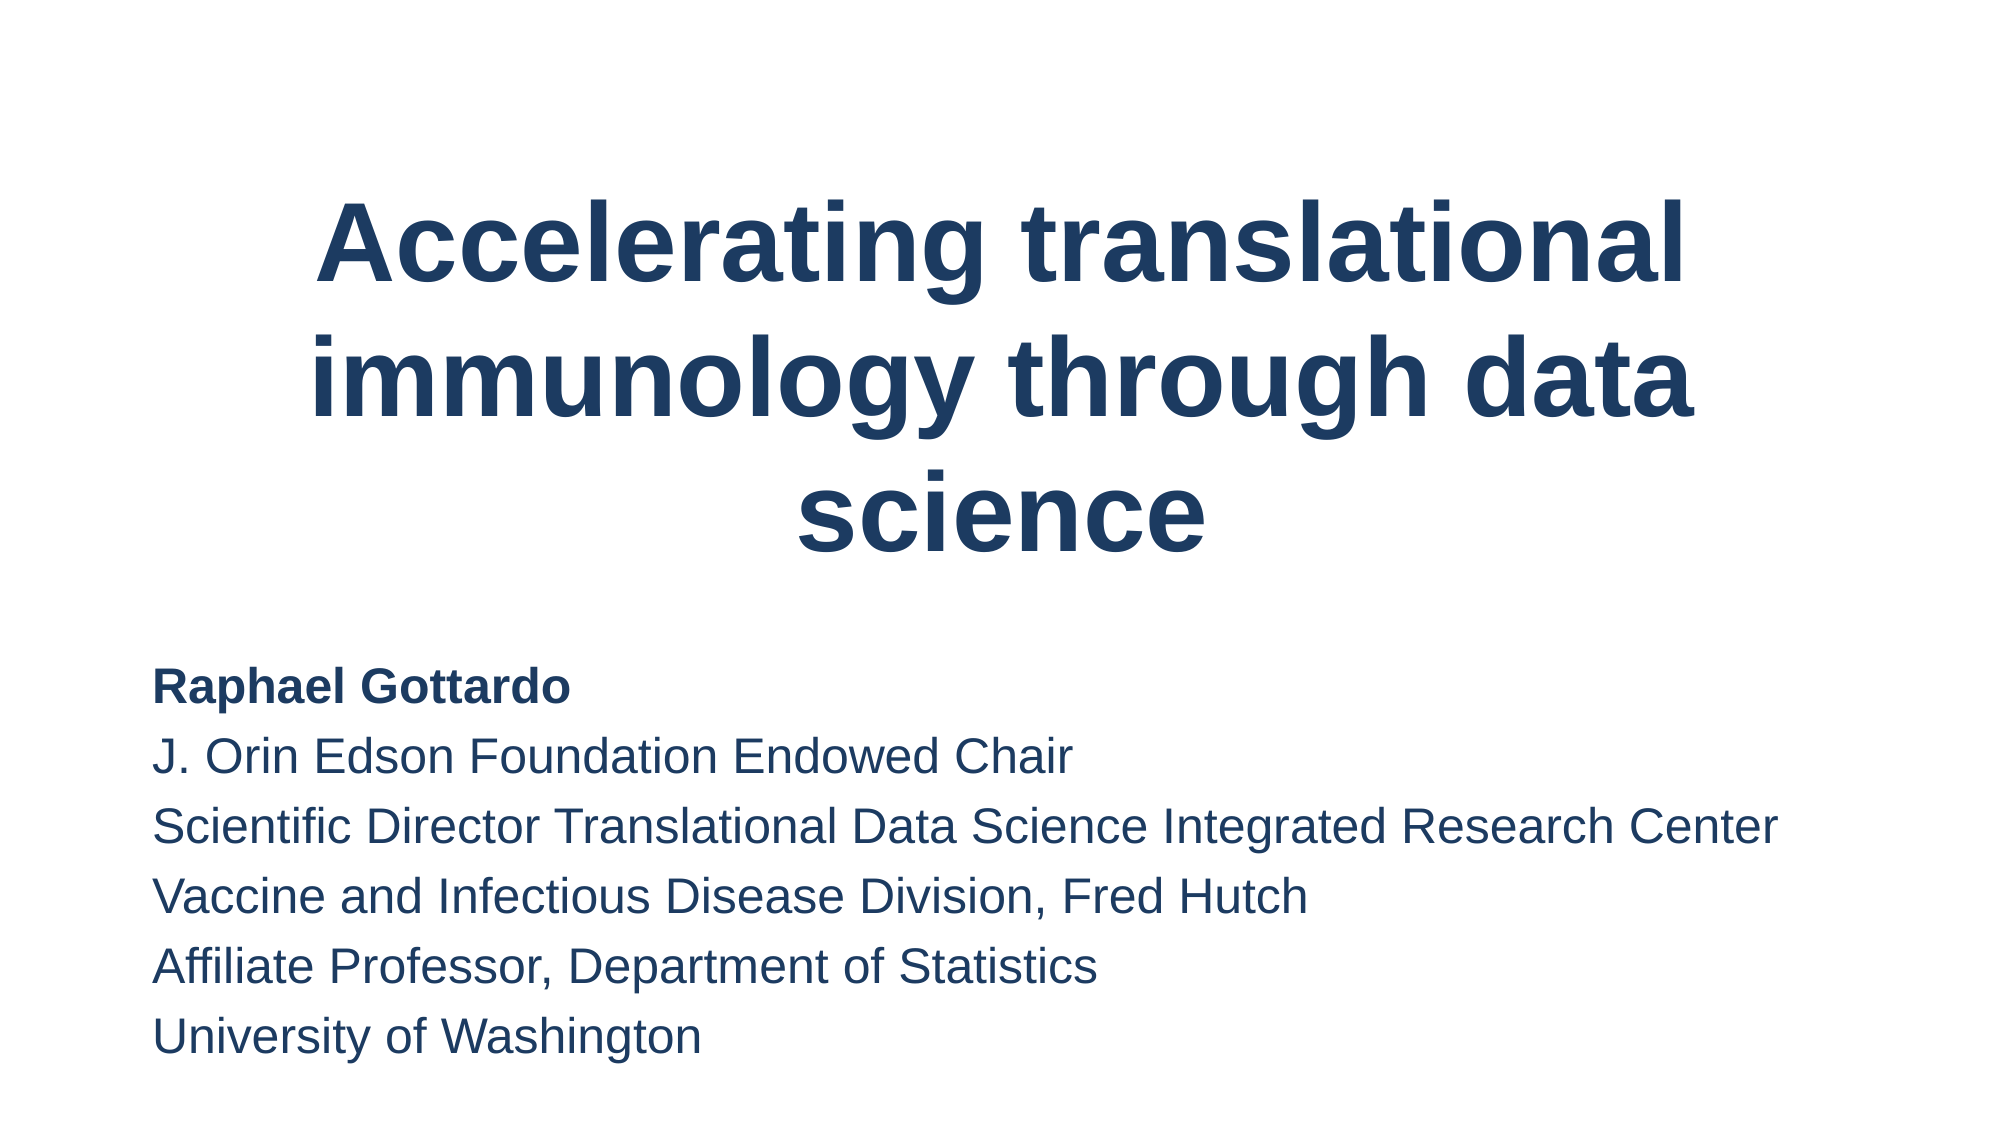

Accelerating translational immunology through data science

Raphael Gottardo
J. Orin Edson Foundation Endowed Chair
Scientific Director Translational Data Science Integrated Research Center
Vaccine and Infectious Disease Division, Fred Hutch
Affiliate Professor, Department of Statistics
University of Washington